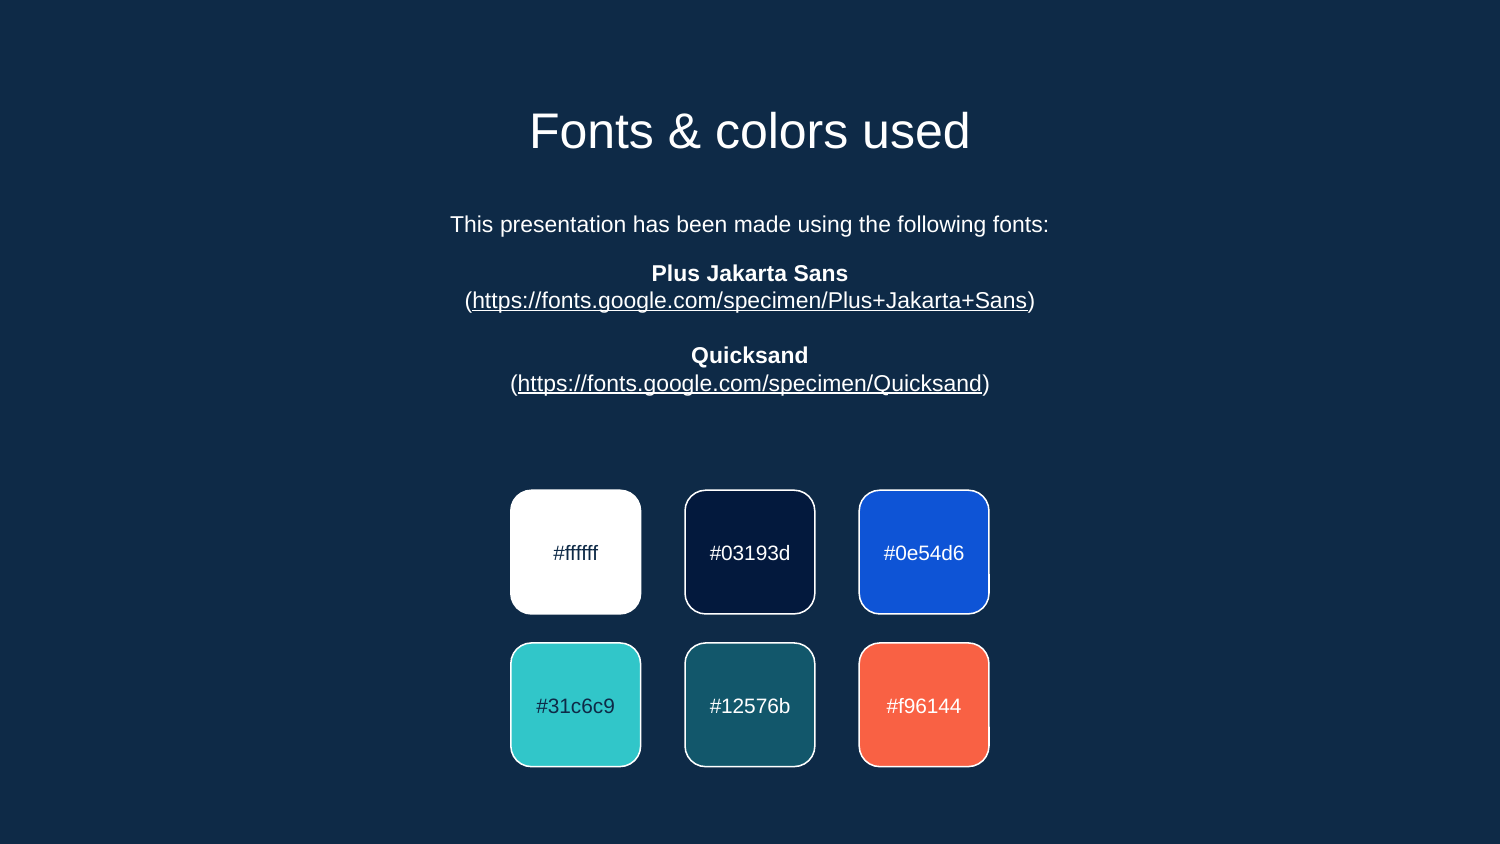

# Fonts & colors used
This presentation has been made using the following fonts:
Plus Jakarta Sans
(https://fonts.google.com/specimen/Plus+Jakarta+Sans)

Quicksand
(https://fonts.google.com/specimen/Quicksand)

#ffffff
#03193d
#0e54d6

#31c6c9
#12576b
#f96144